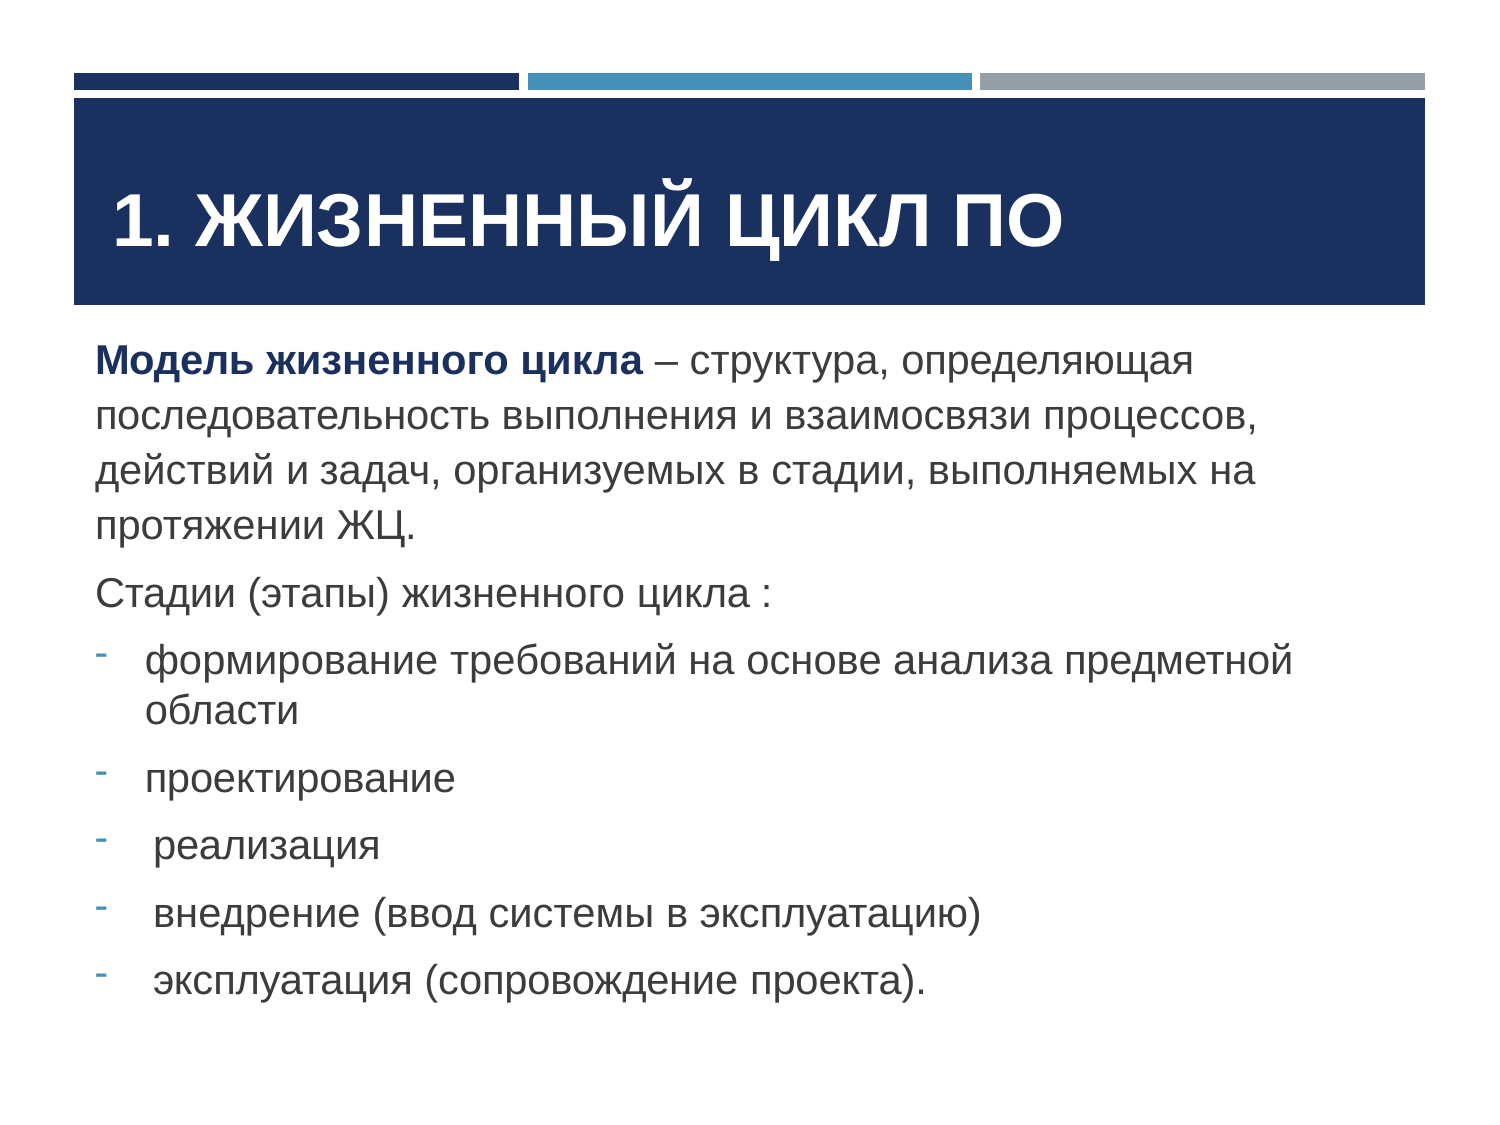

|  |  |  |
| --- | --- | --- |
| 1. ЖИЗНЕННЫЙ ЦИКЛ ПО |  |  |
Модель жизненного цикла – структура, определяющая
последовательность выполнения и взаимосвязи процессов, действий и задач, организуемых в стадии, выполняемых на протяжении ЖЦ.
Стадии (этапы) жизненного цикла :
формирование требований на основе анализа предметной области
проектирование
реализация
внедрение (ввод системы в эксплуатацию)
эксплуатация (сопровождение проекта).